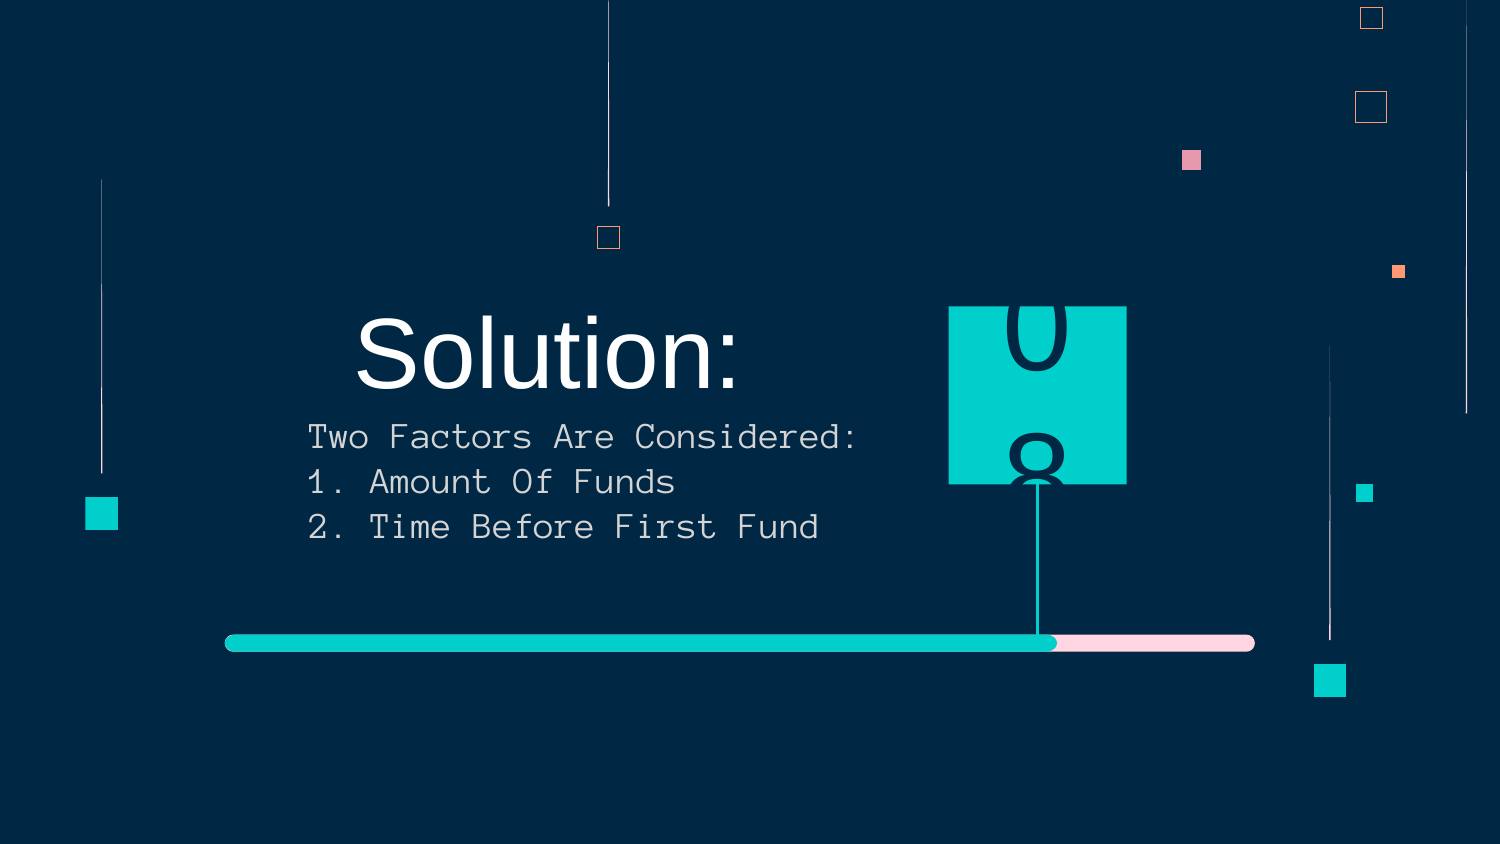

# Solution:

08
Two Factors Are Considered:
1. Amount Of Funds
2. Time Before First Fund